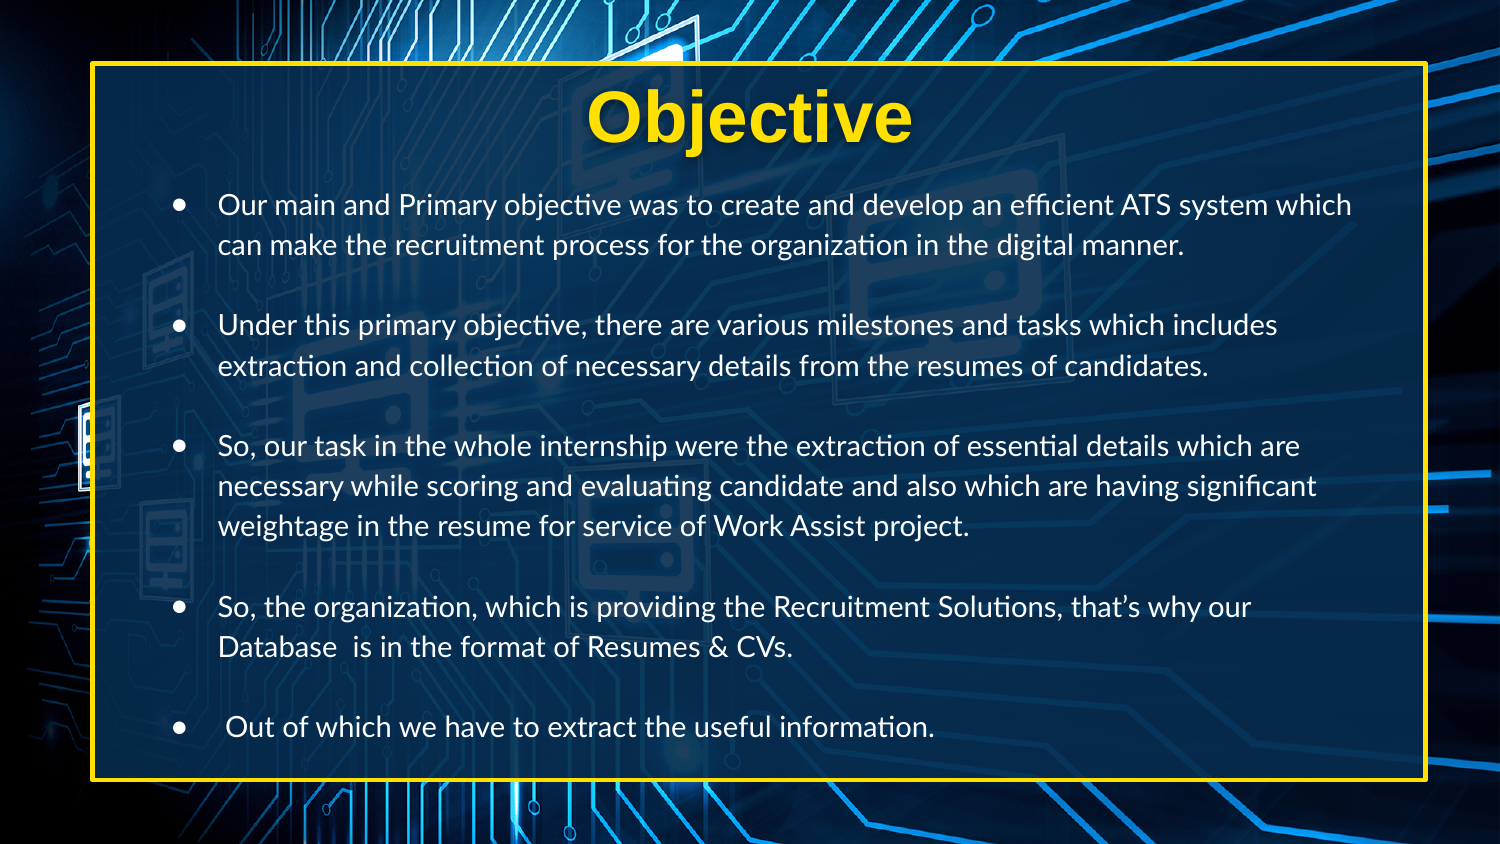

# Objective
Our main and Primary objective was to create and develop an efficient ATS system which can make the recruitment process for the organization in the digital manner.

Under this primary objective, there are various milestones and tasks which includes extraction and collection of necessary details from the resumes of candidates.

So, our task in the whole internship were the extraction of essential details which are necessary while scoring and evaluating candidate and also which are having significant weightage in the resume for service of Work Assist project.

So, the organization, which is providing the Recruitment Solutions, that’s why our Database  is in the format of Resumes & CVs.

 Out of which we have to extract the useful information.